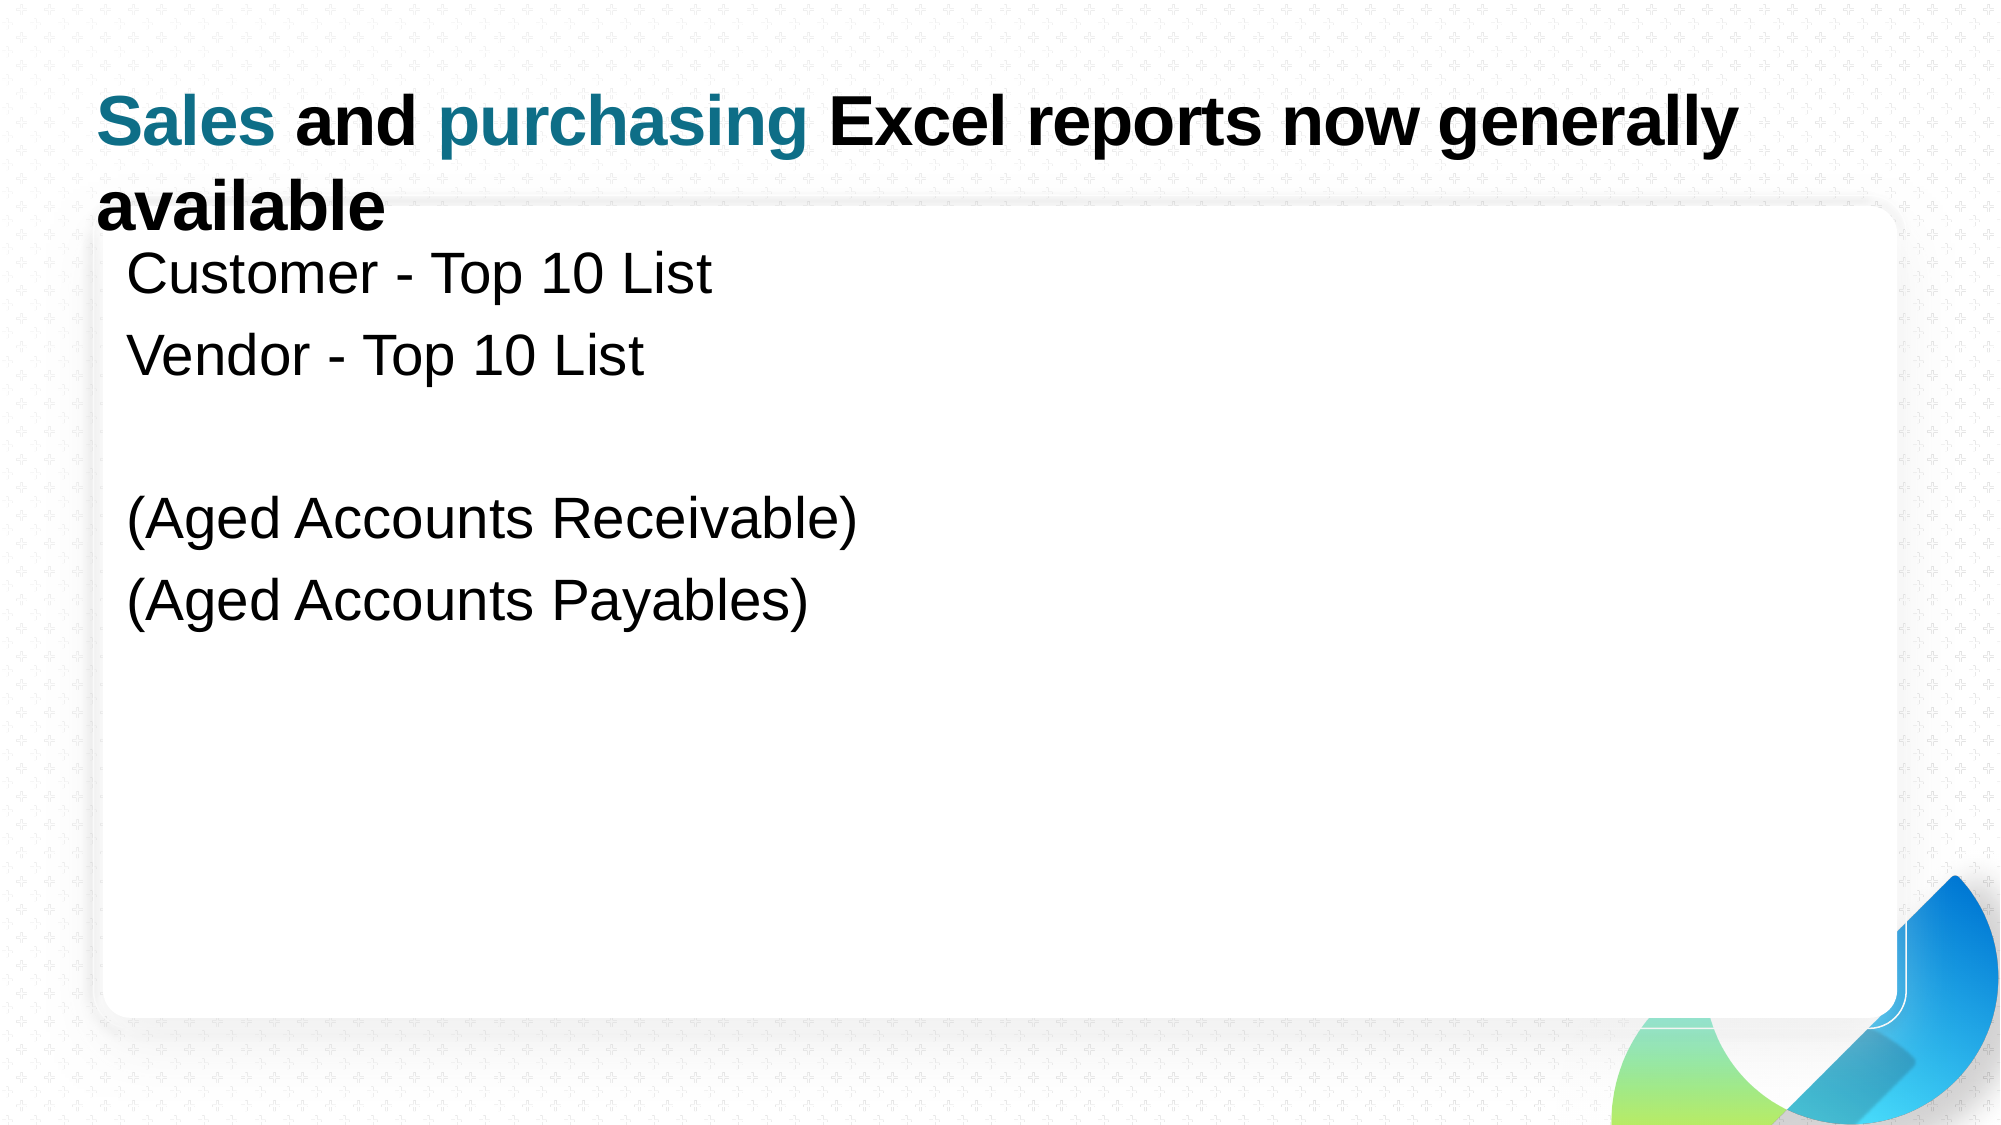

# Sales and purchasing Excel reports now generally available
Customer - Top 10 List
Vendor - Top 10 List

(Aged Accounts Receivable)
(Aged Accounts Payables)